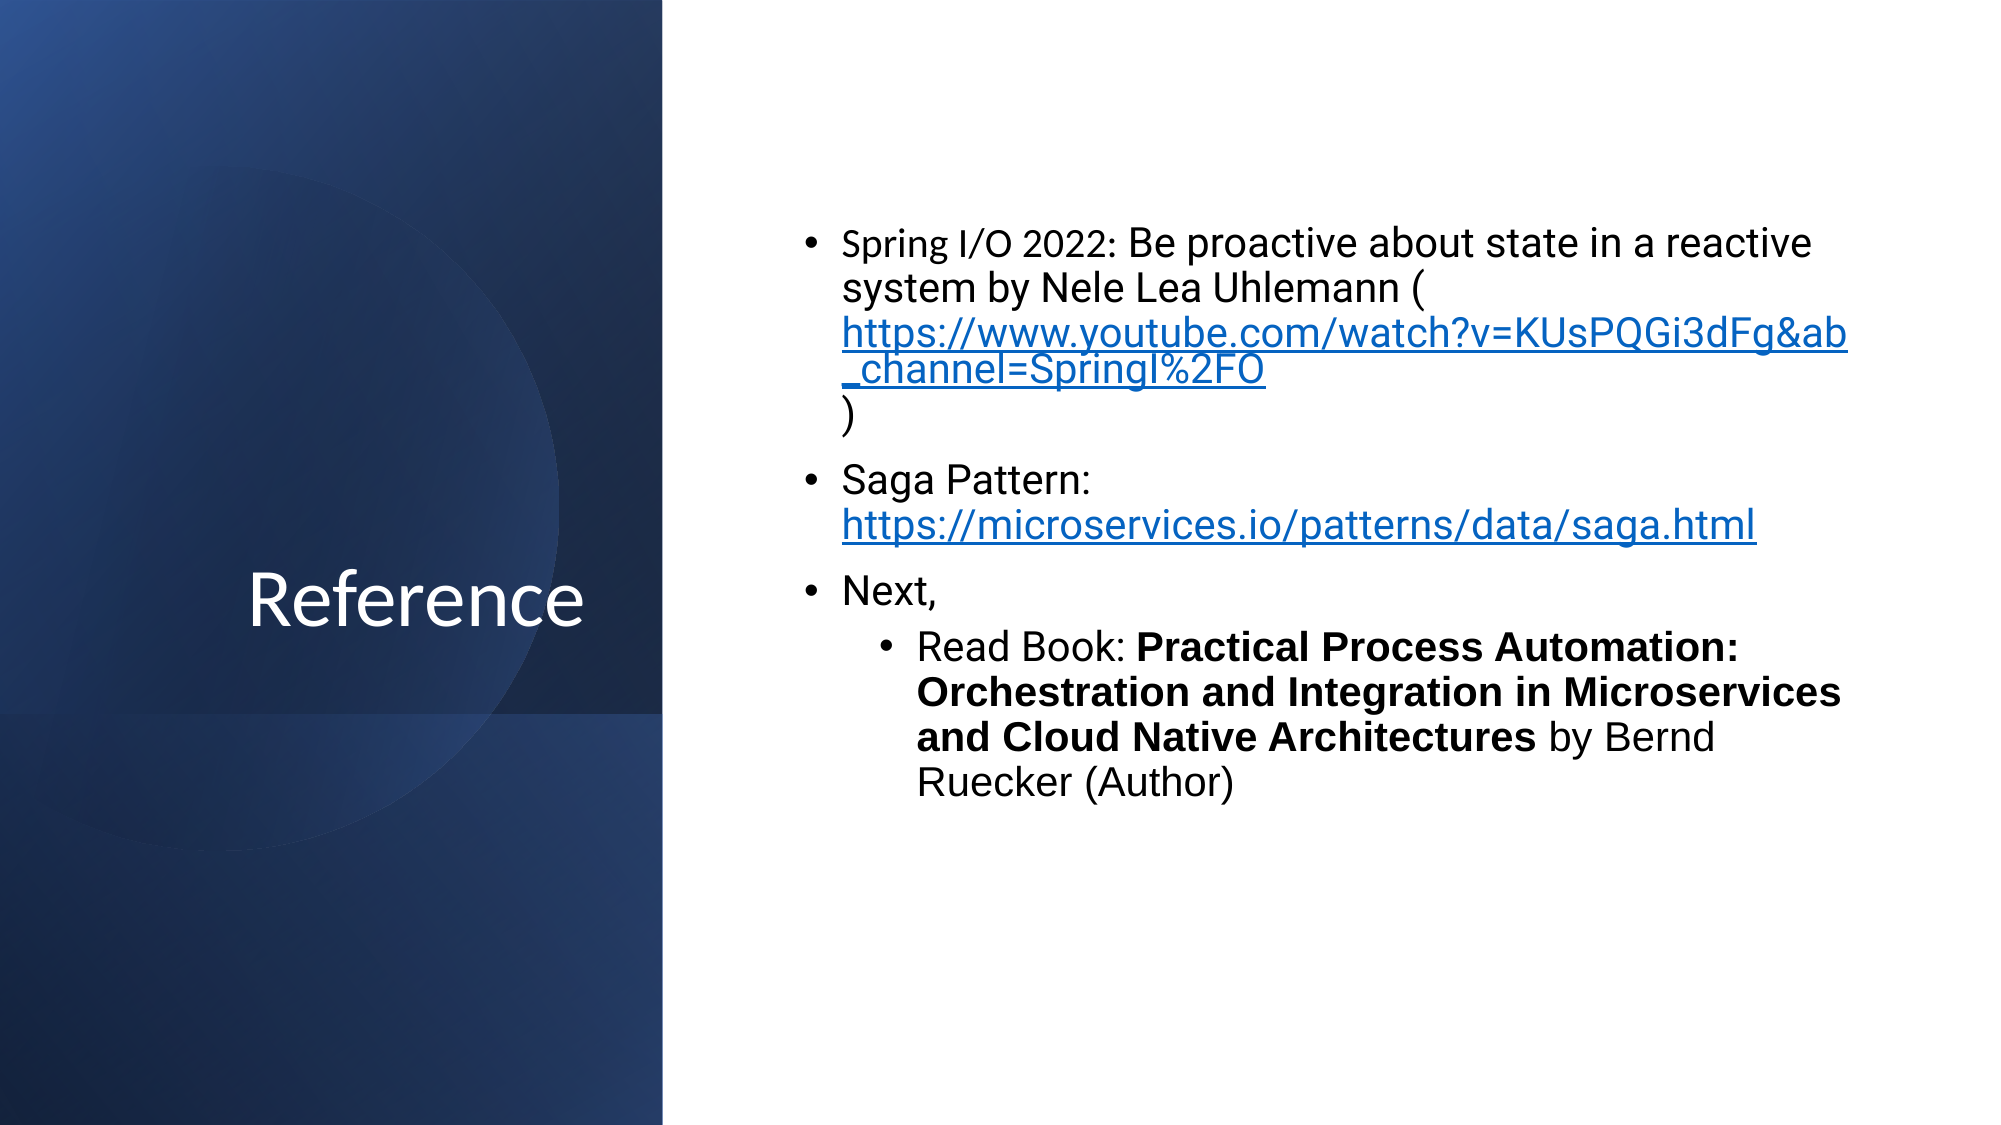

# Reference
Spring I/O 2022: Be proactive about state in a reactive system by Nele Lea Uhlemann (https://www.youtube.com/watch?v=KUsPQGi3dFg&ab_channel=SpringI%2FO)
Saga Pattern: https://microservices.io/patterns/data/saga.html
Next,
Read Book: Practical Process Automation: Orchestration and Integration in Microservices and Cloud Native Architectures by Bernd Ruecker (Author)